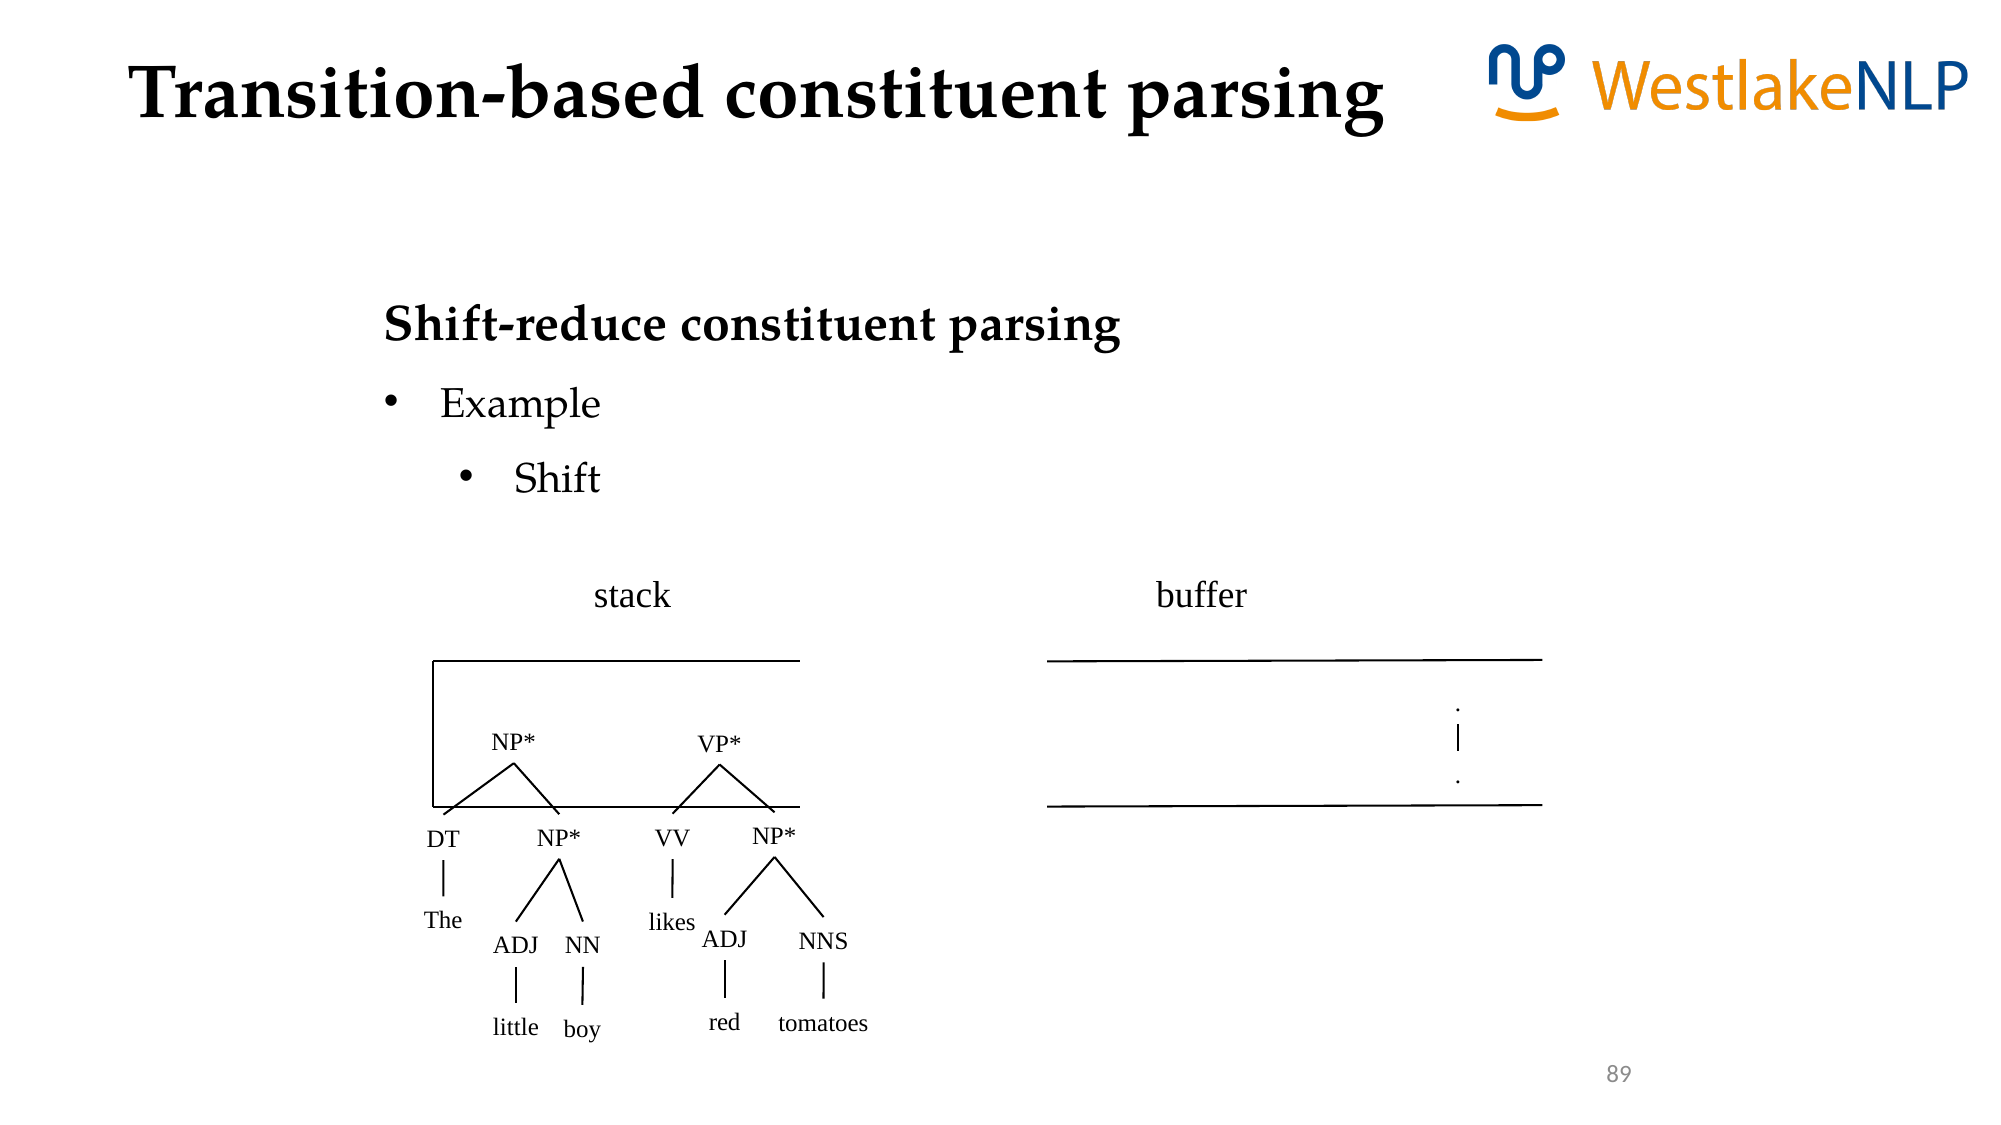

Transition-based constituent parsing
Shift-reduce constituent parsing
Example
Shift
buffer
stack
.
NP*
VP*
.
NP*
VV
NP*
DT
The
likes
ADJ
NNS
NN
ADJ
red
tomatoes
little
boy
89